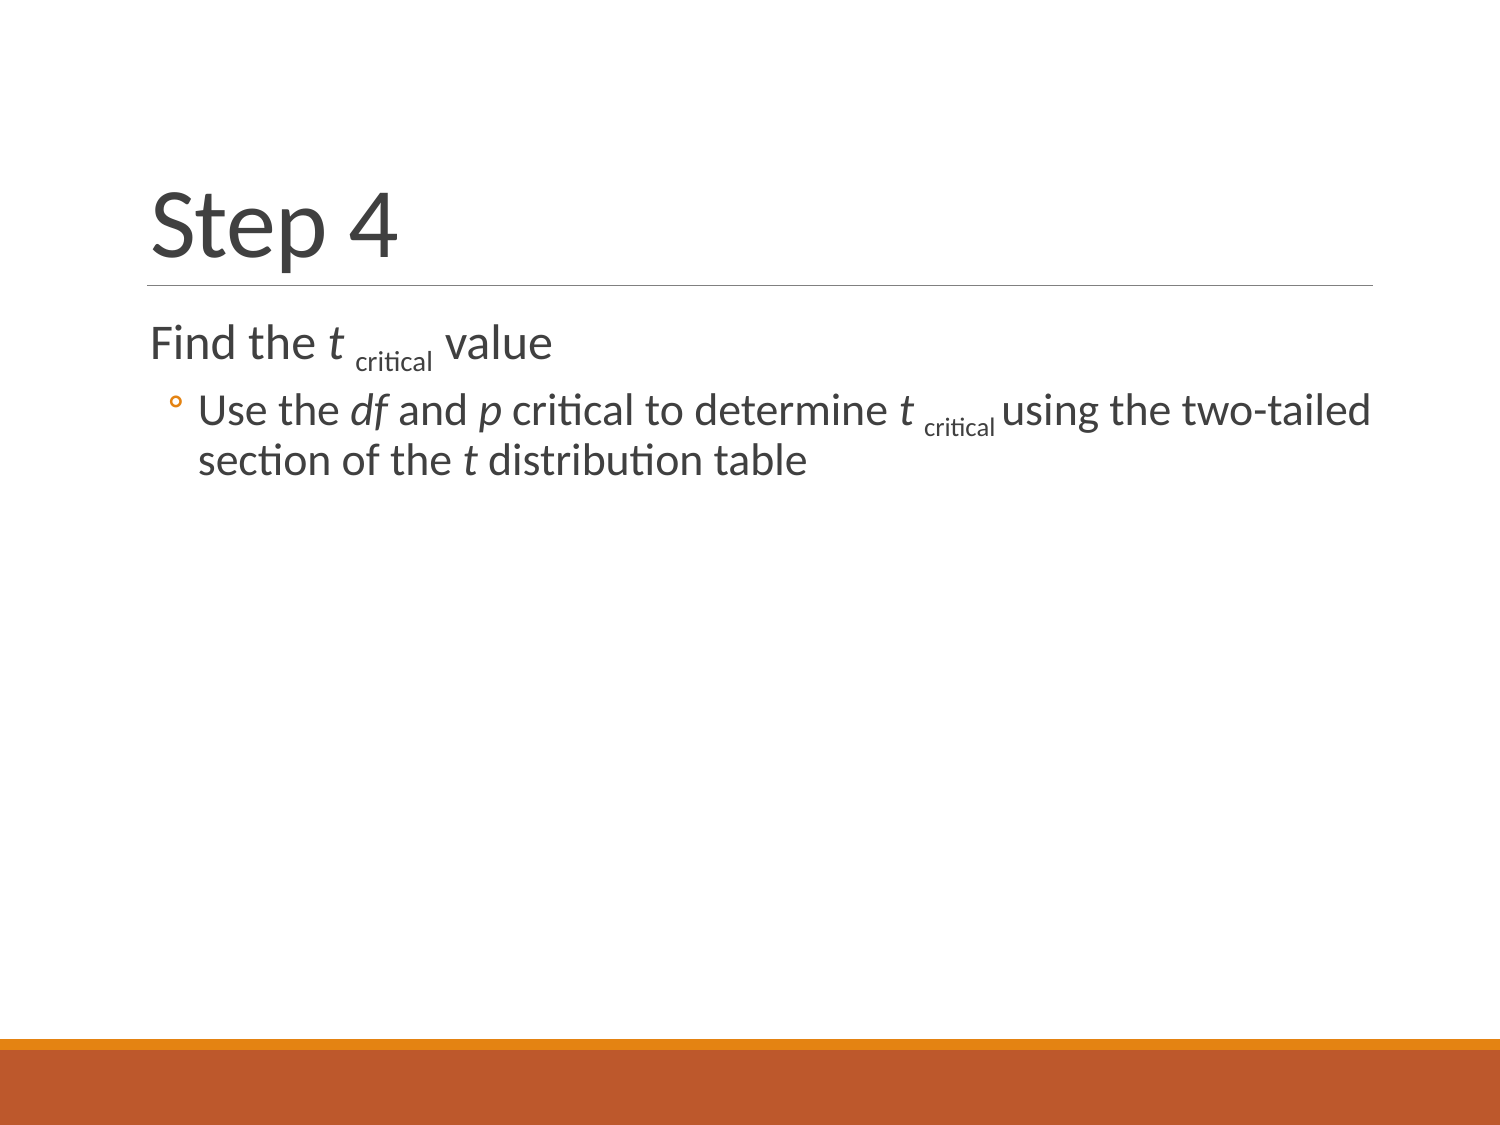

# Step 4
Find the t critical value
Use the df and p critical to determine t critical using the two-tailed section of the t distribution table